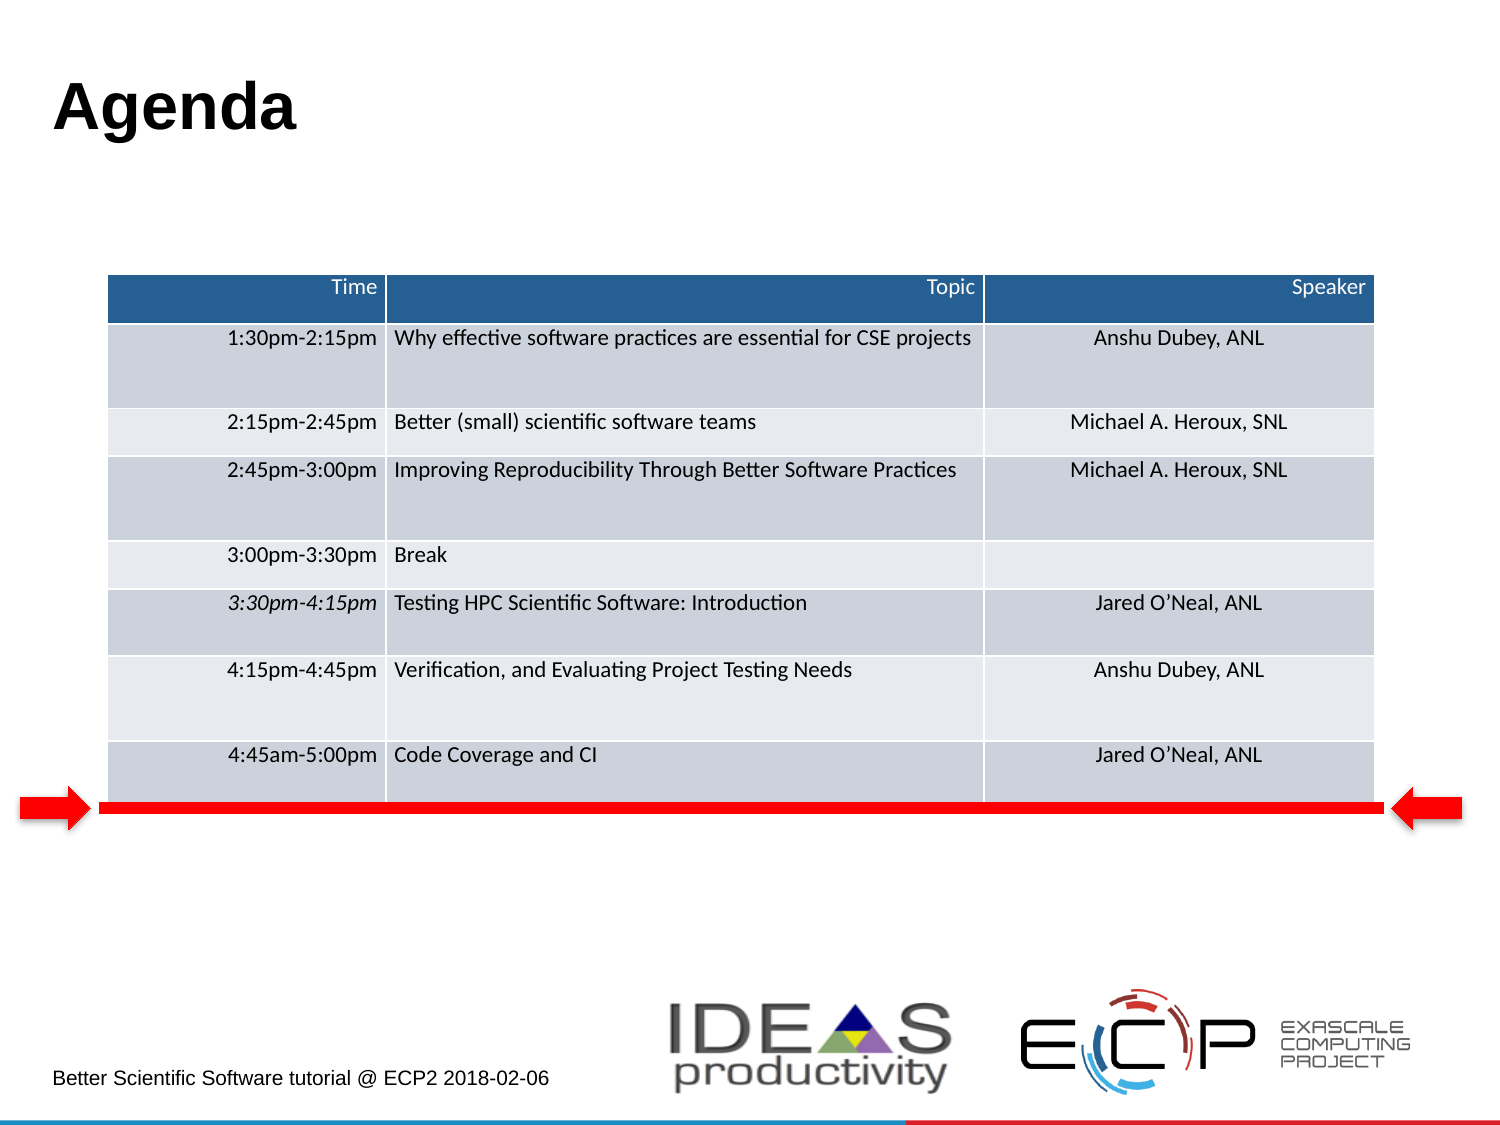

# Agenda
| Time | Topic | Speaker |
| --- | --- | --- |
| 1:30pm-2:15pm | Why effective software practices are essential for CSE projects | Anshu Dubey, ANL |
| 2:15pm-2:45pm | Better (small) scientific software teams | Michael A. Heroux, SNL |
| 2:45pm-3:00pm | Improving Reproducibility Through Better Software Practices | Michael A. Heroux, SNL |
| 3:00pm-3:30pm | Break |  |
| 3:30pm-4:15pm | Testing HPC Scientific Software: Introduction | Jared O’Neal, ANL |
| 4:15pm-4:45pm | Verification, and Evaluating Project Testing Needs | Anshu Dubey, ANL |
| 4:45am-5:00pm | Code Coverage and CI | Jared O’Neal, ANL |